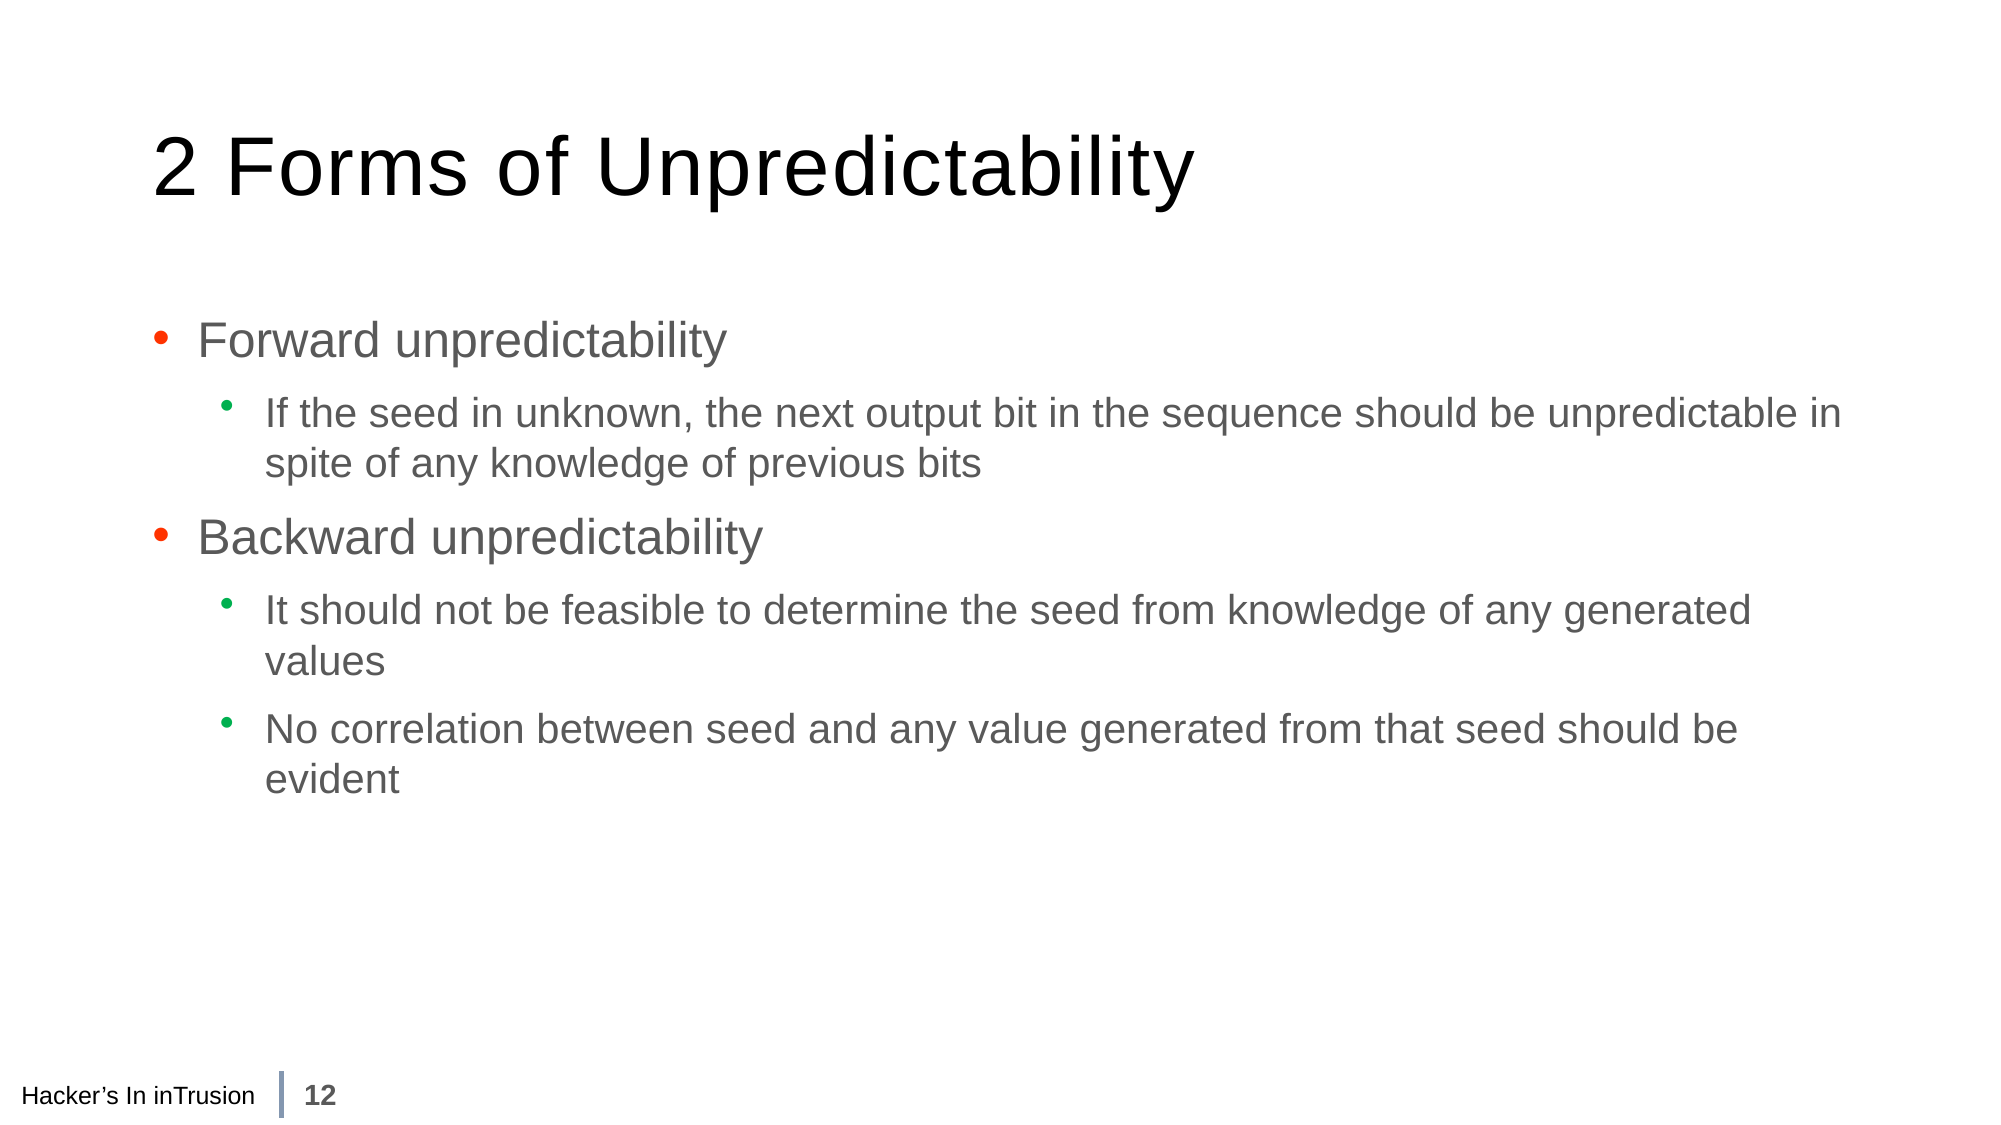

# 2 Forms of Unpredictability
Forward unpredictability
If the seed in unknown, the next output bit in the sequence should be unpredictable in spite of any knowledge of previous bits
Backward unpredictability
It should not be feasible to determine the seed from knowledge of any generated values
No correlation between seed and any value generated from that seed should be evident